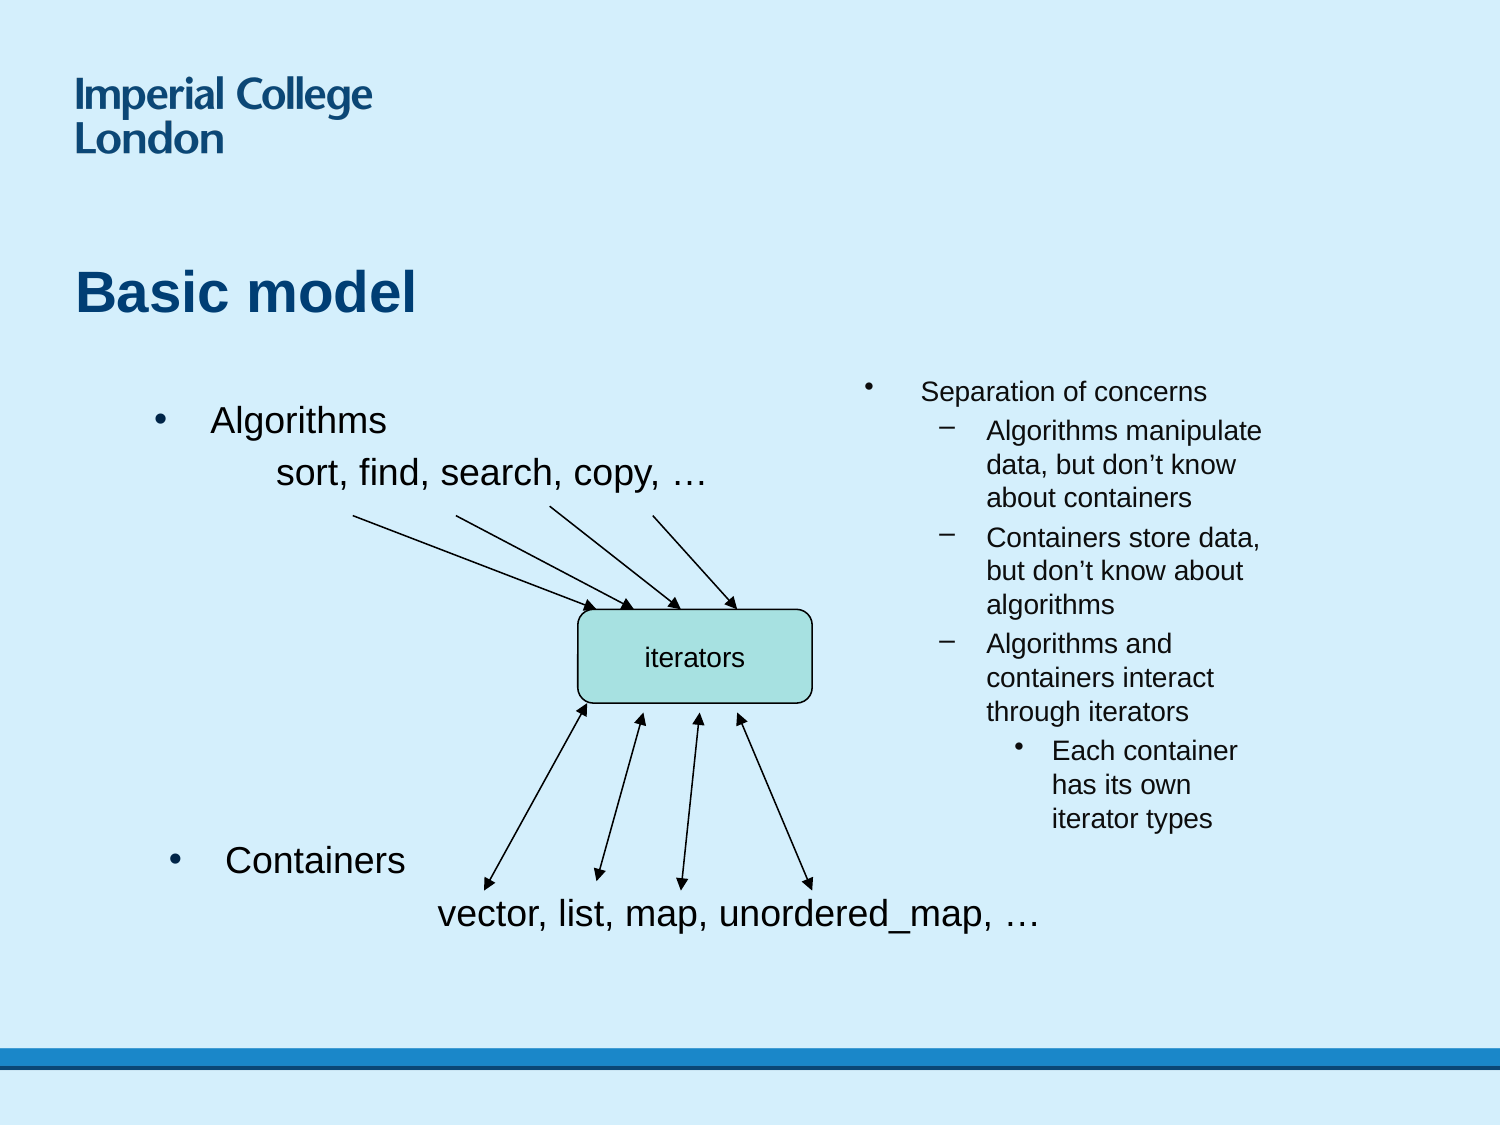

# Basic model
Separation of concerns
Algorithms manipulate data, but don’t know about containers
Containers store data, but don’t know about algorithms
Algorithms and containers interact through iterators
Each container has its own iterator types
Algorithms
	sort, find, search, copy, …

iterators

Containers
	              vector, list, map, unordered_map, …